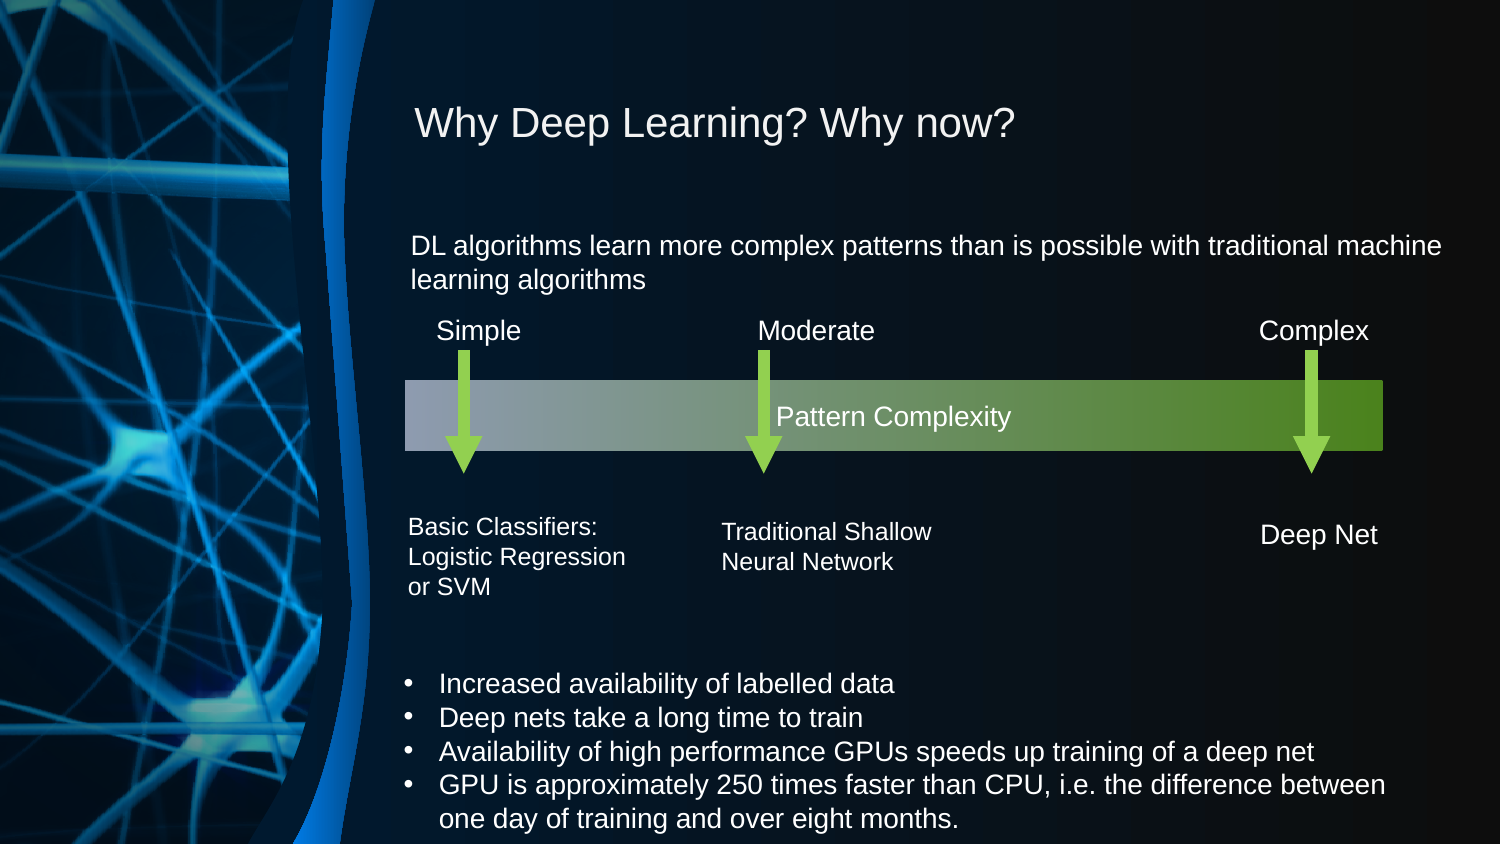

# Why Deep Learning? Why now?
DL algorithms learn more complex patterns than is possible with traditional machine learning algorithms
Simple
Complex
Moderate
Pattern Complexity
Basic Classifiers:
Logistic Regression or SVM
Traditional Shallow Neural Network
Deep Net
Increased availability of labelled data
Deep nets take a long time to train
Availability of high performance GPUs speeds up training of a deep net
GPU is approximately 250 times faster than CPU, i.e. the difference between one day of training and over eight months.